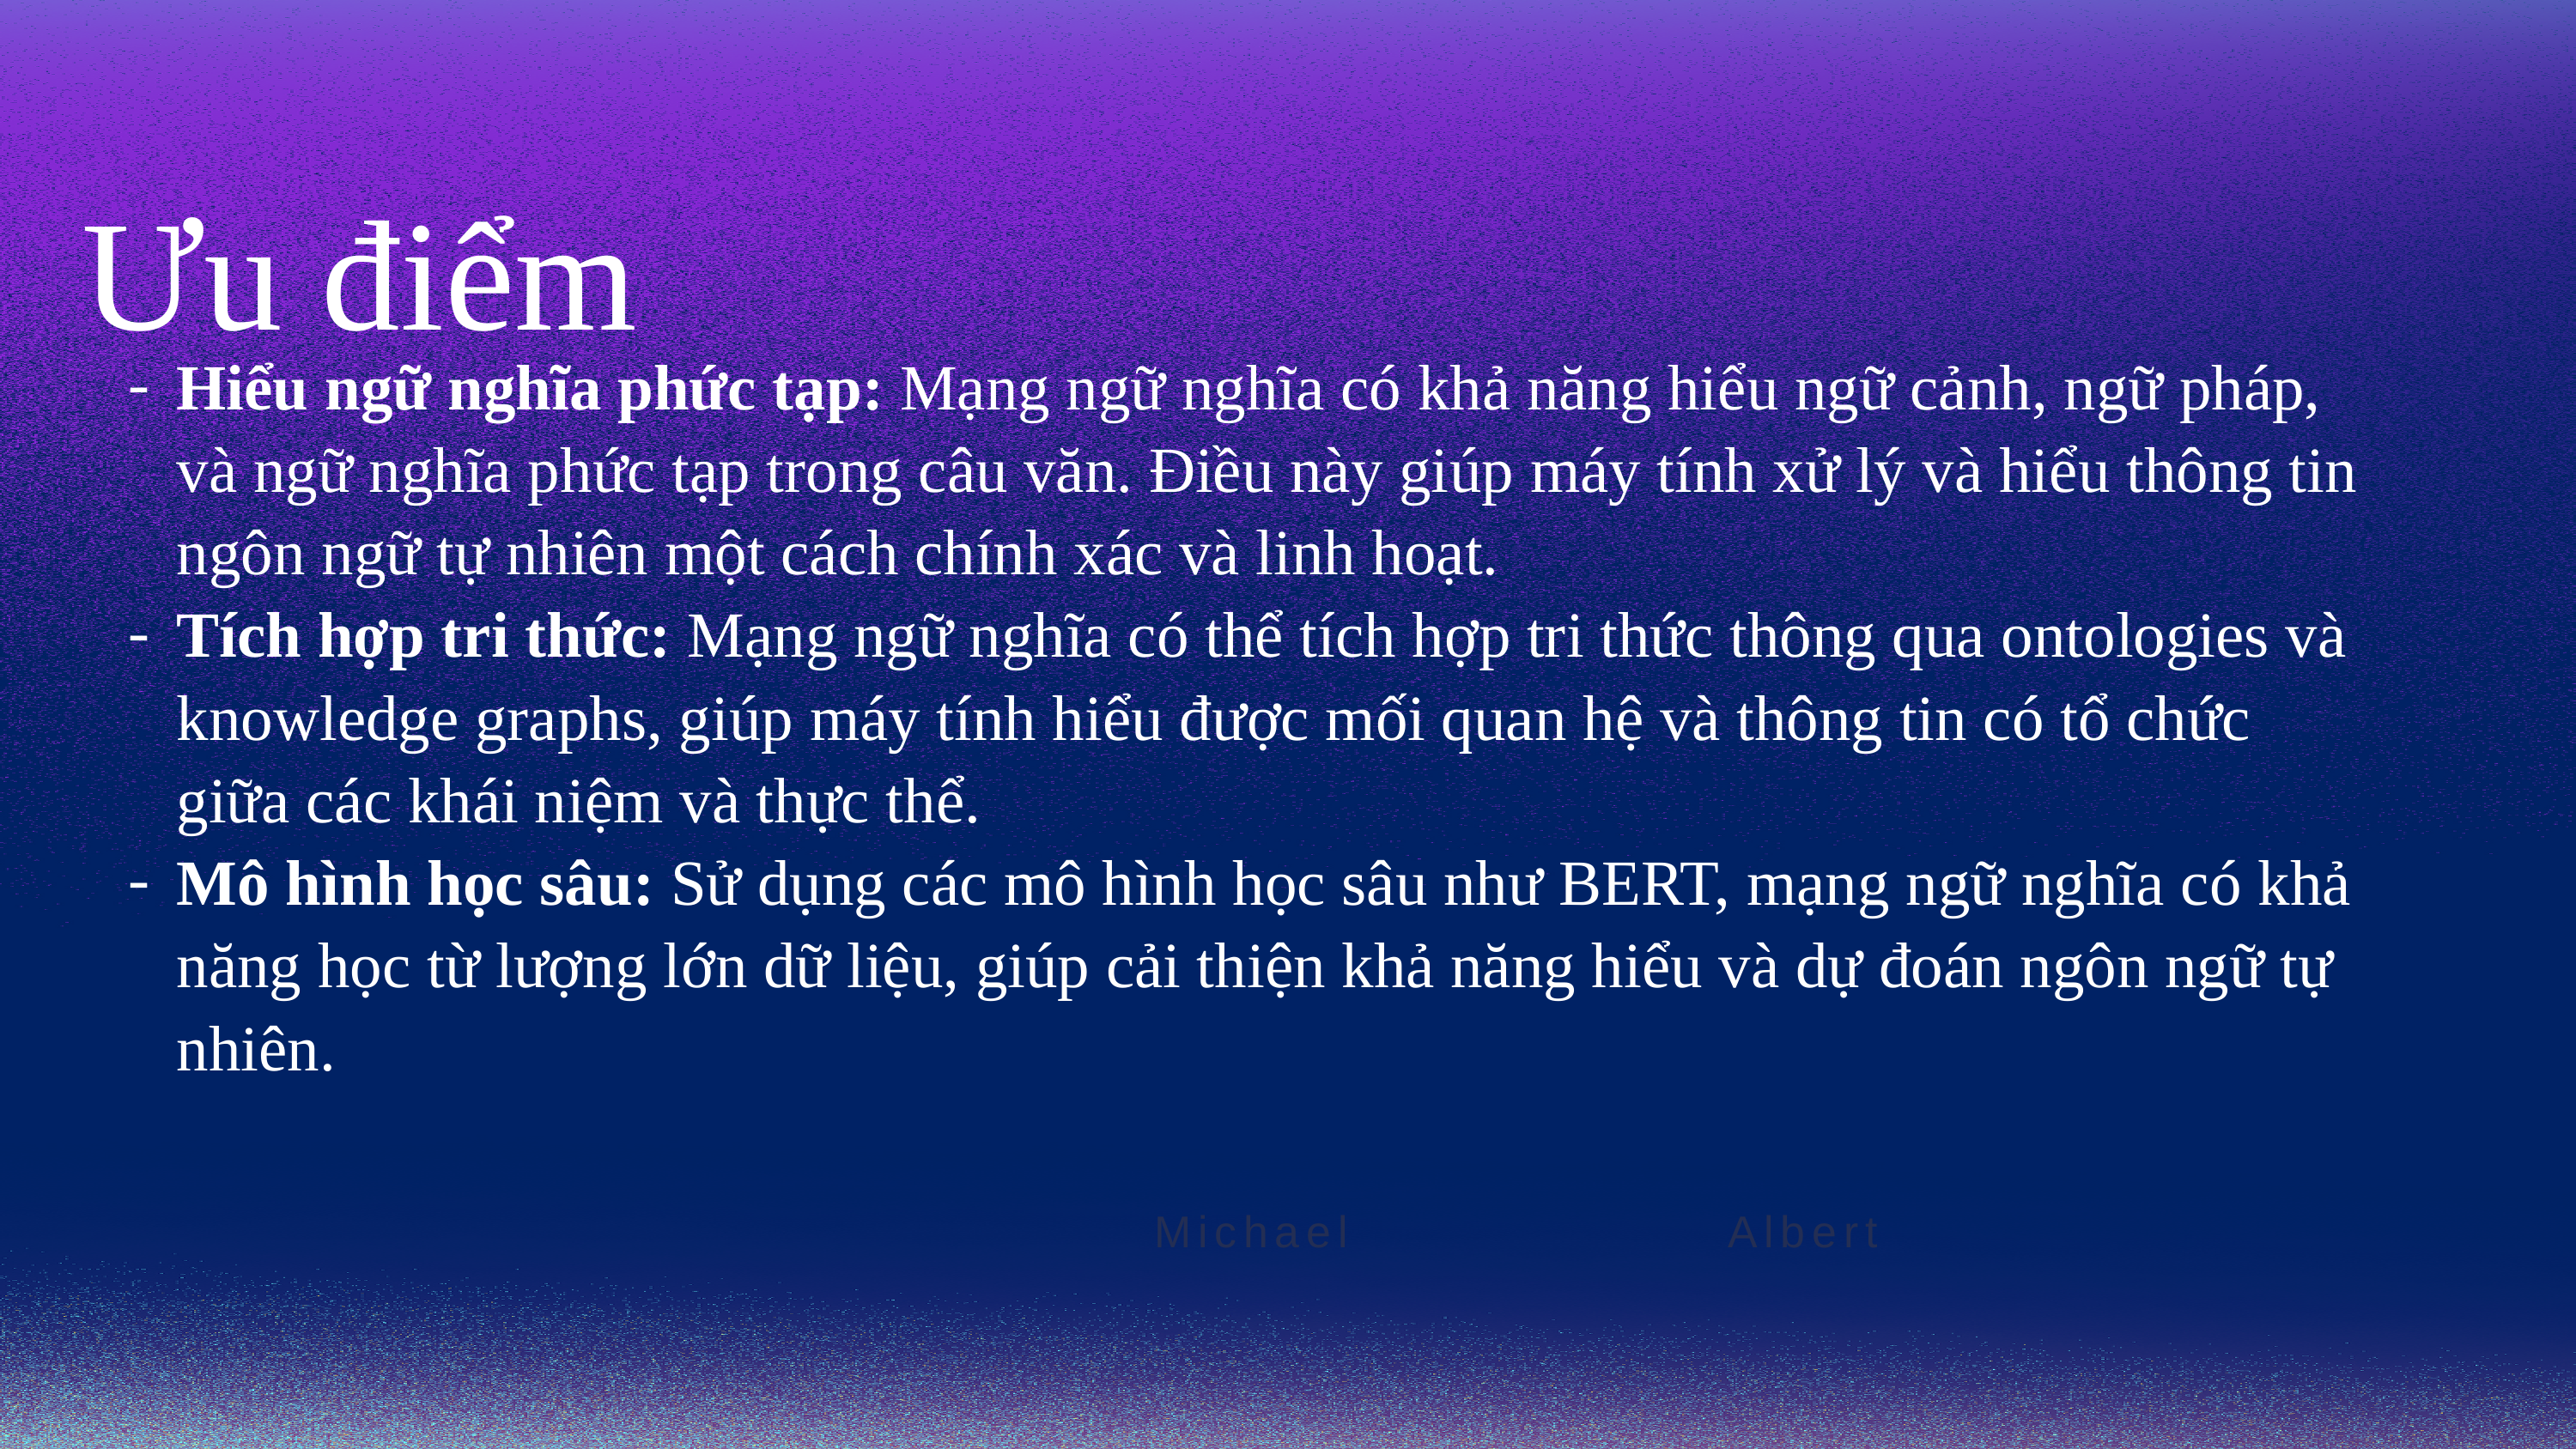

Ưu điểm
Hiểu ngữ nghĩa phức tạp: Mạng ngữ nghĩa có khả năng hiểu ngữ cảnh, ngữ pháp, và ngữ nghĩa phức tạp trong câu văn. Điều này giúp máy tính xử lý và hiểu thông tin ngôn ngữ tự nhiên một cách chính xác và linh hoạt.
Tích hợp tri thức: Mạng ngữ nghĩa có thể tích hợp tri thức thông qua ontologies và knowledge graphs, giúp máy tính hiểu được mối quan hệ và thông tin có tổ chức giữa các khái niệm và thực thể.
Mô hình học sâu: Sử dụng các mô hình học sâu như BERT, mạng ngữ nghĩa có khả năng học từ lượng lớn dữ liệu, giúp cải thiện khả năng hiểu và dự đoán ngôn ngữ tự nhiên.
Michael
Albert